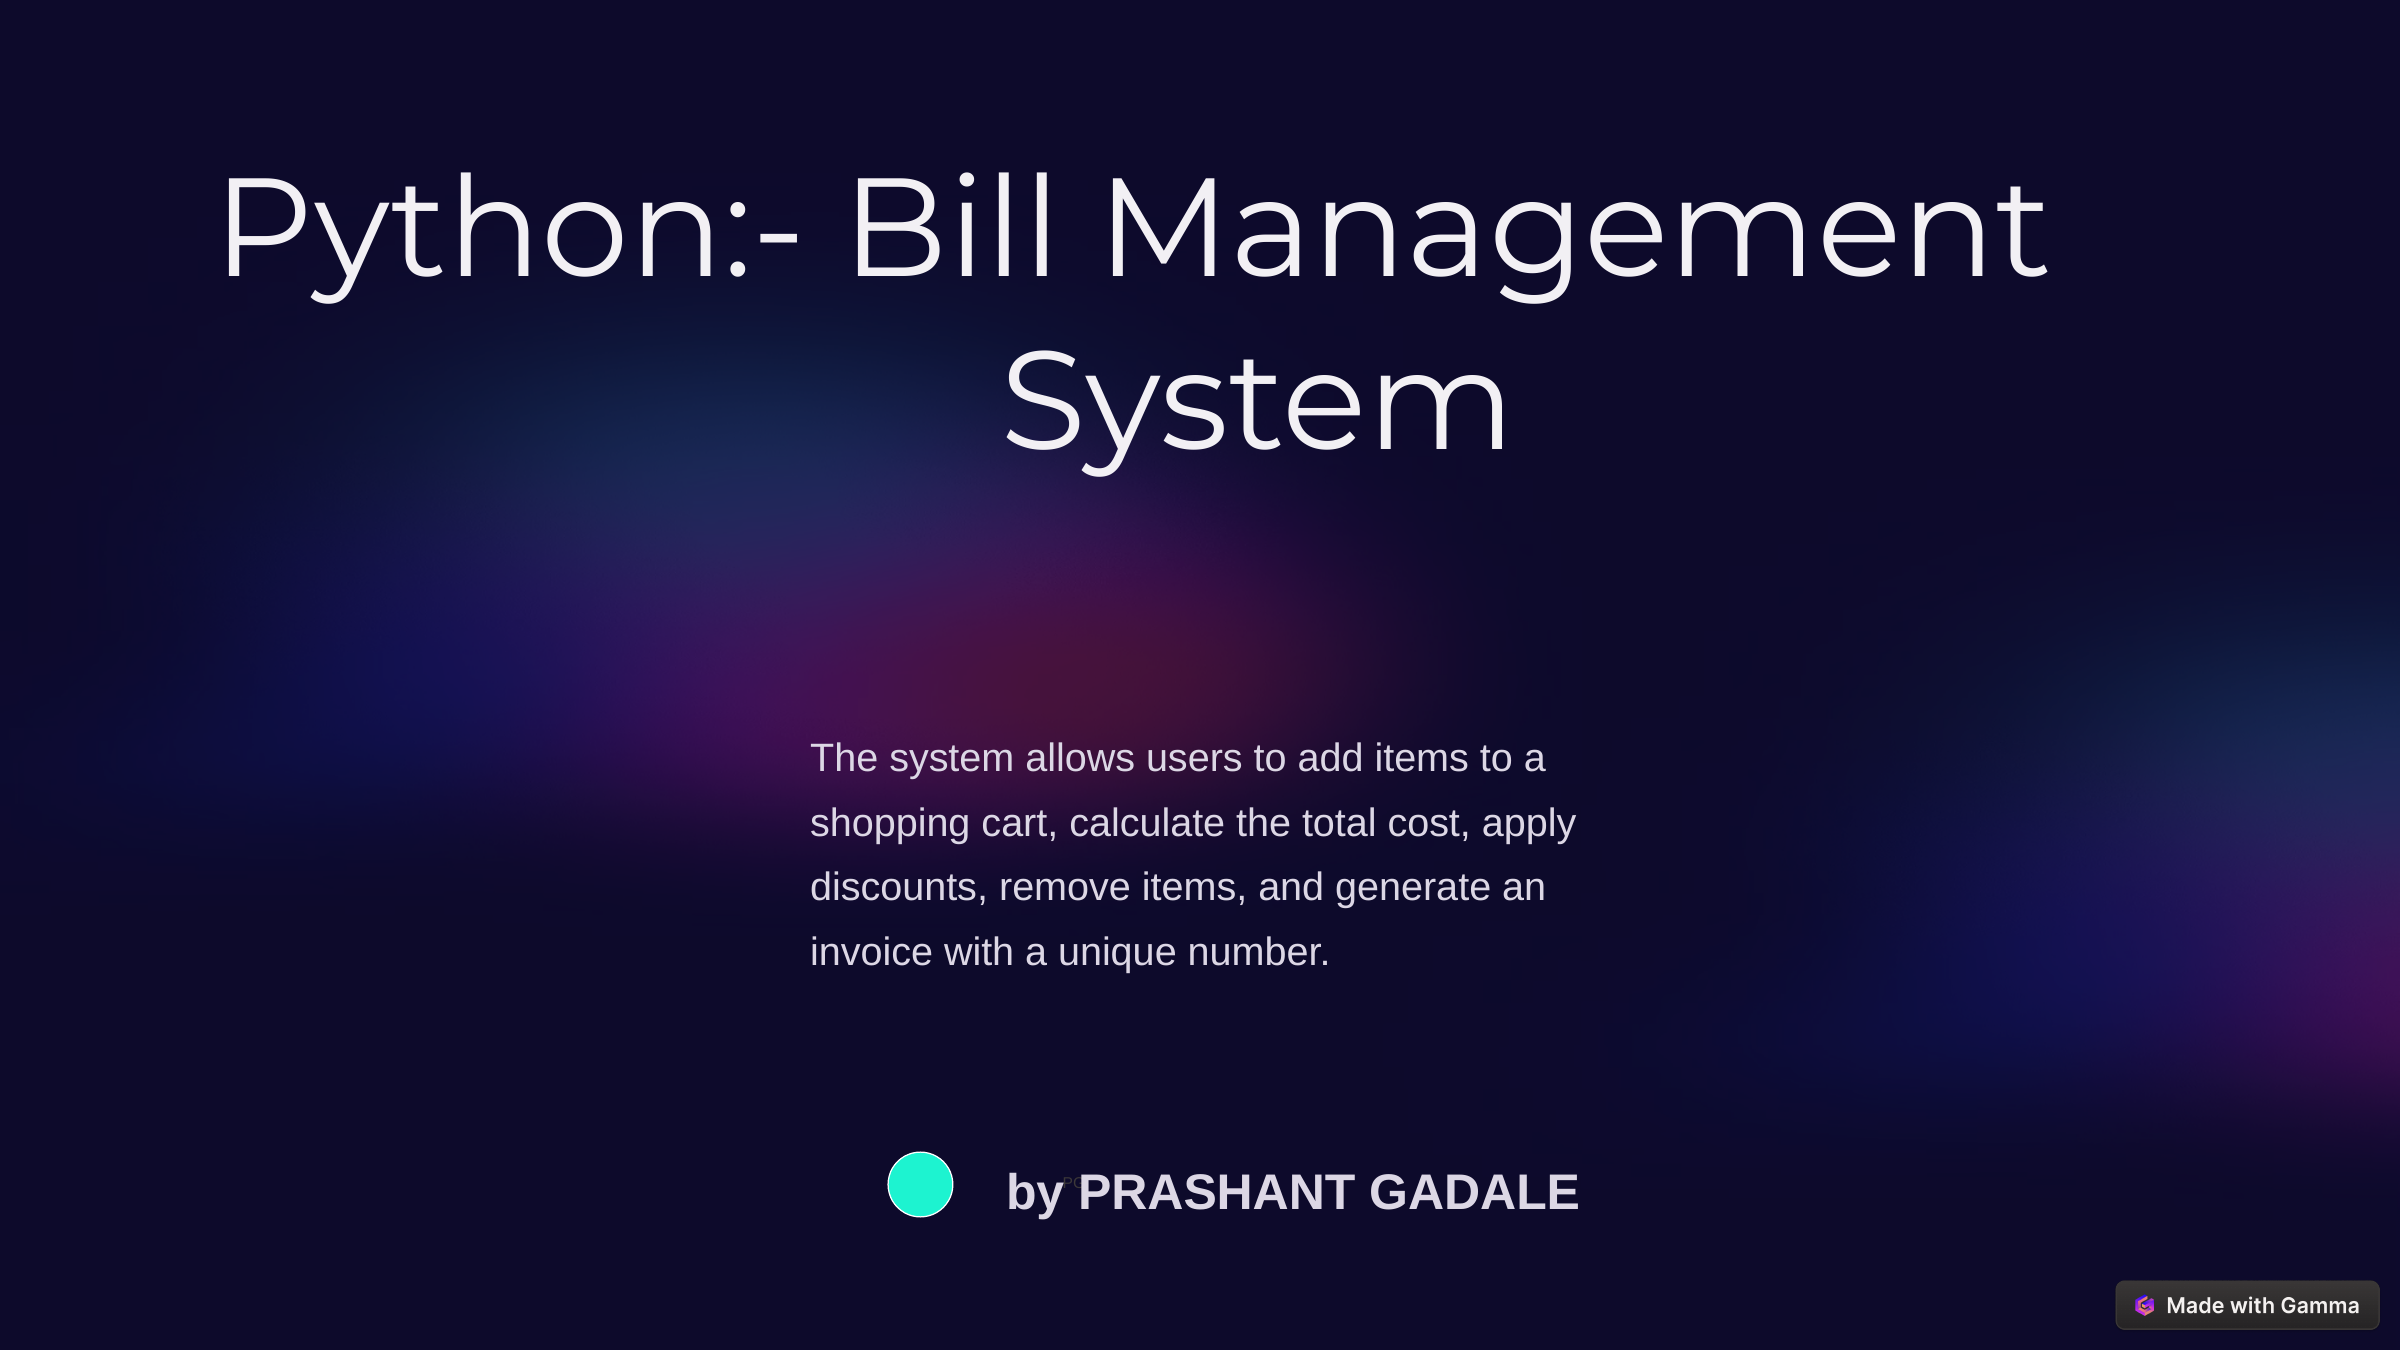

Python:- Bill Management 						 System
The system allows users to add items to a shopping cart, calculate the total cost, apply discounts, remove items, and generate an invoice with a unique number.
by PRASHANT GADALE

PG